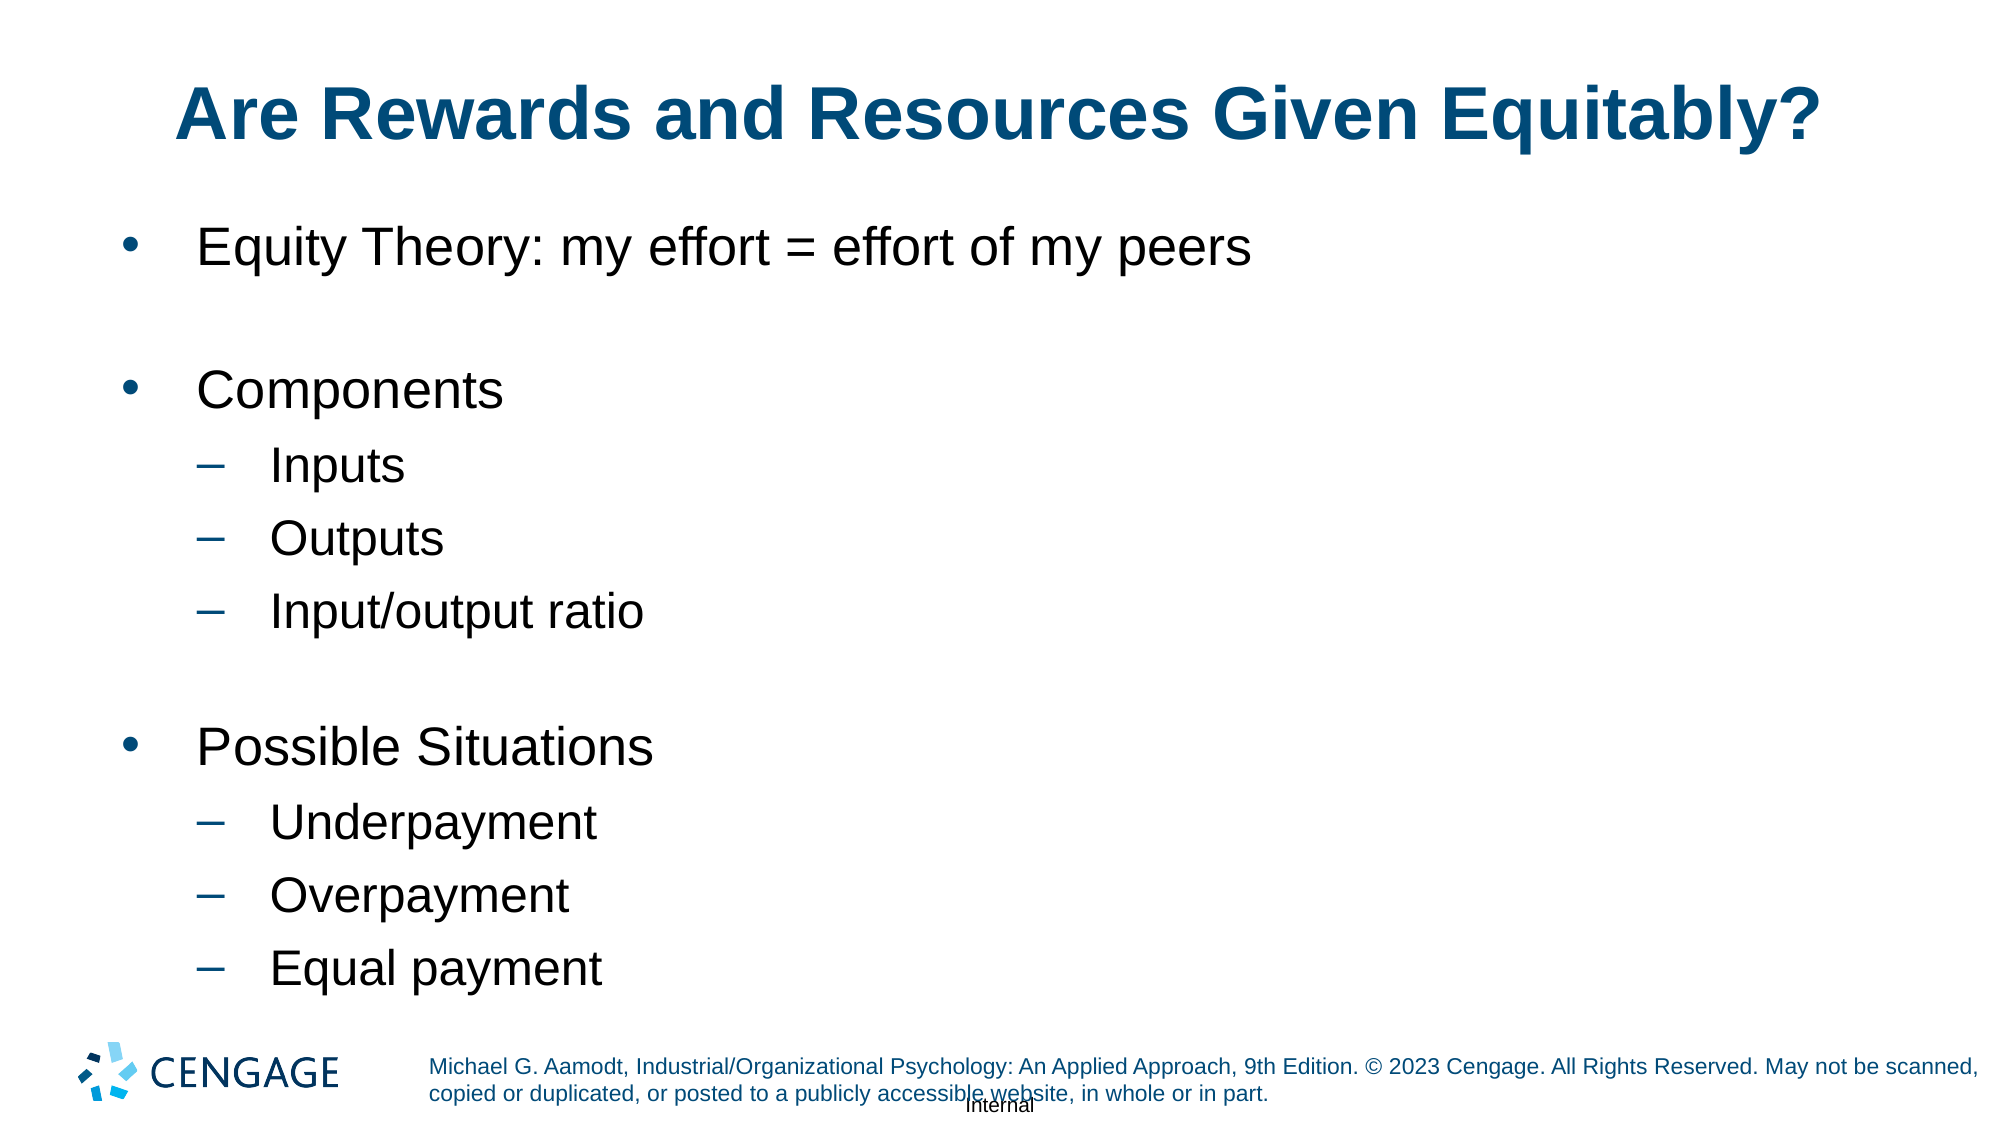

# Are Rewards and Resources Given Equitably?
Equity Theory: my effort = effort of my peers
Components
Inputs
Outputs
Input/output ratio
Possible Situations
Underpayment
Overpayment
Equal payment